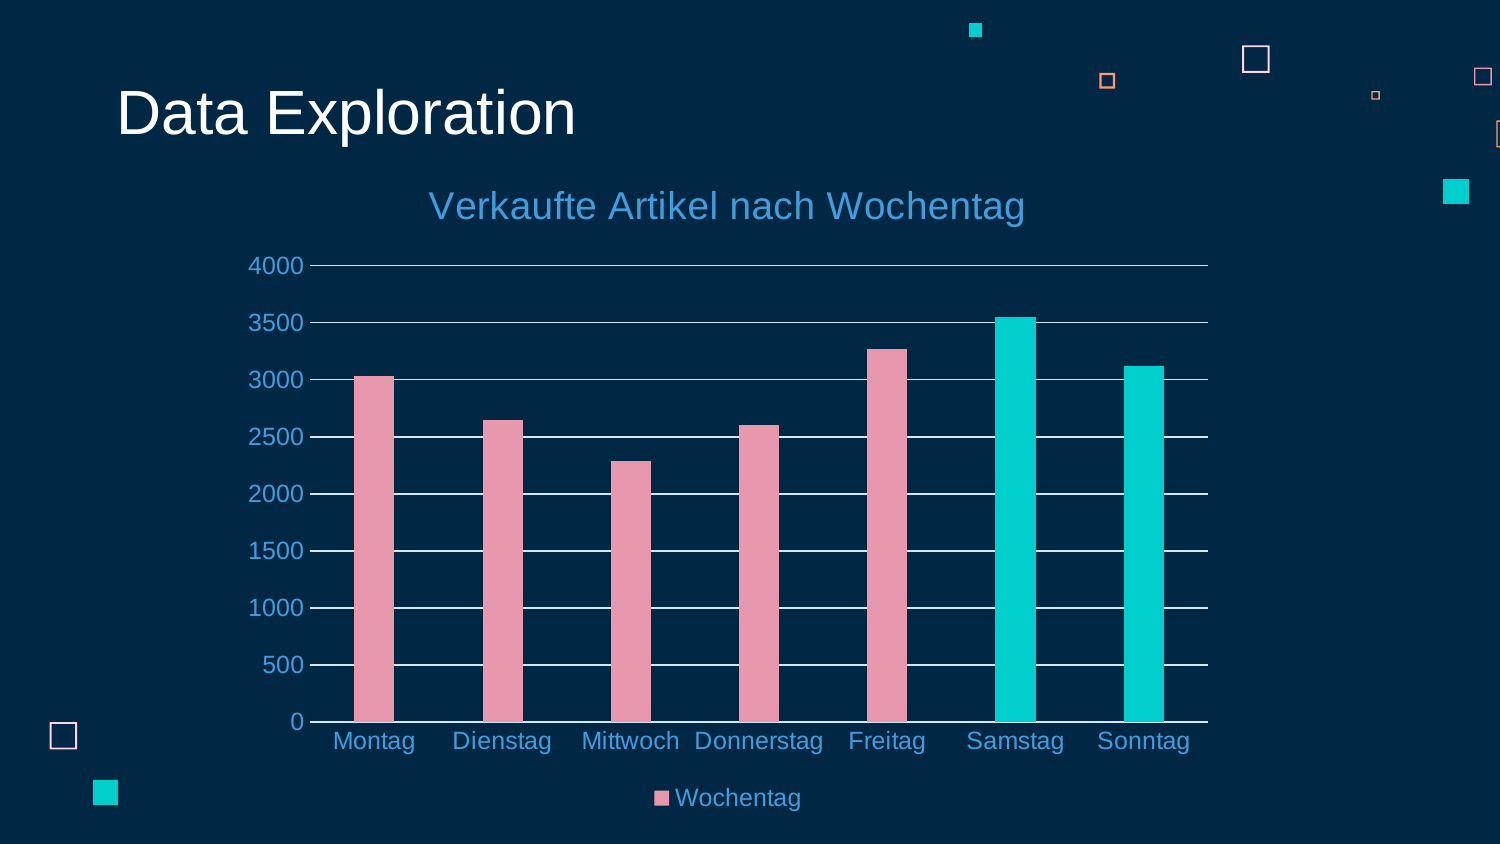

# Data Exploration

### Chart: Verkaufte Artikel nach Wochentag

| Category | Wochentag |
|---|---|
| Montag | 3035.0 |
| Dienstag | 2645.0 |
| Mittwoch | 2288.0 |
| Donnerstag | 2601.0 |
| Freitag | 3266.0 |
| Samstag | 3554.0 |
| Sonntag | 3118.0 |